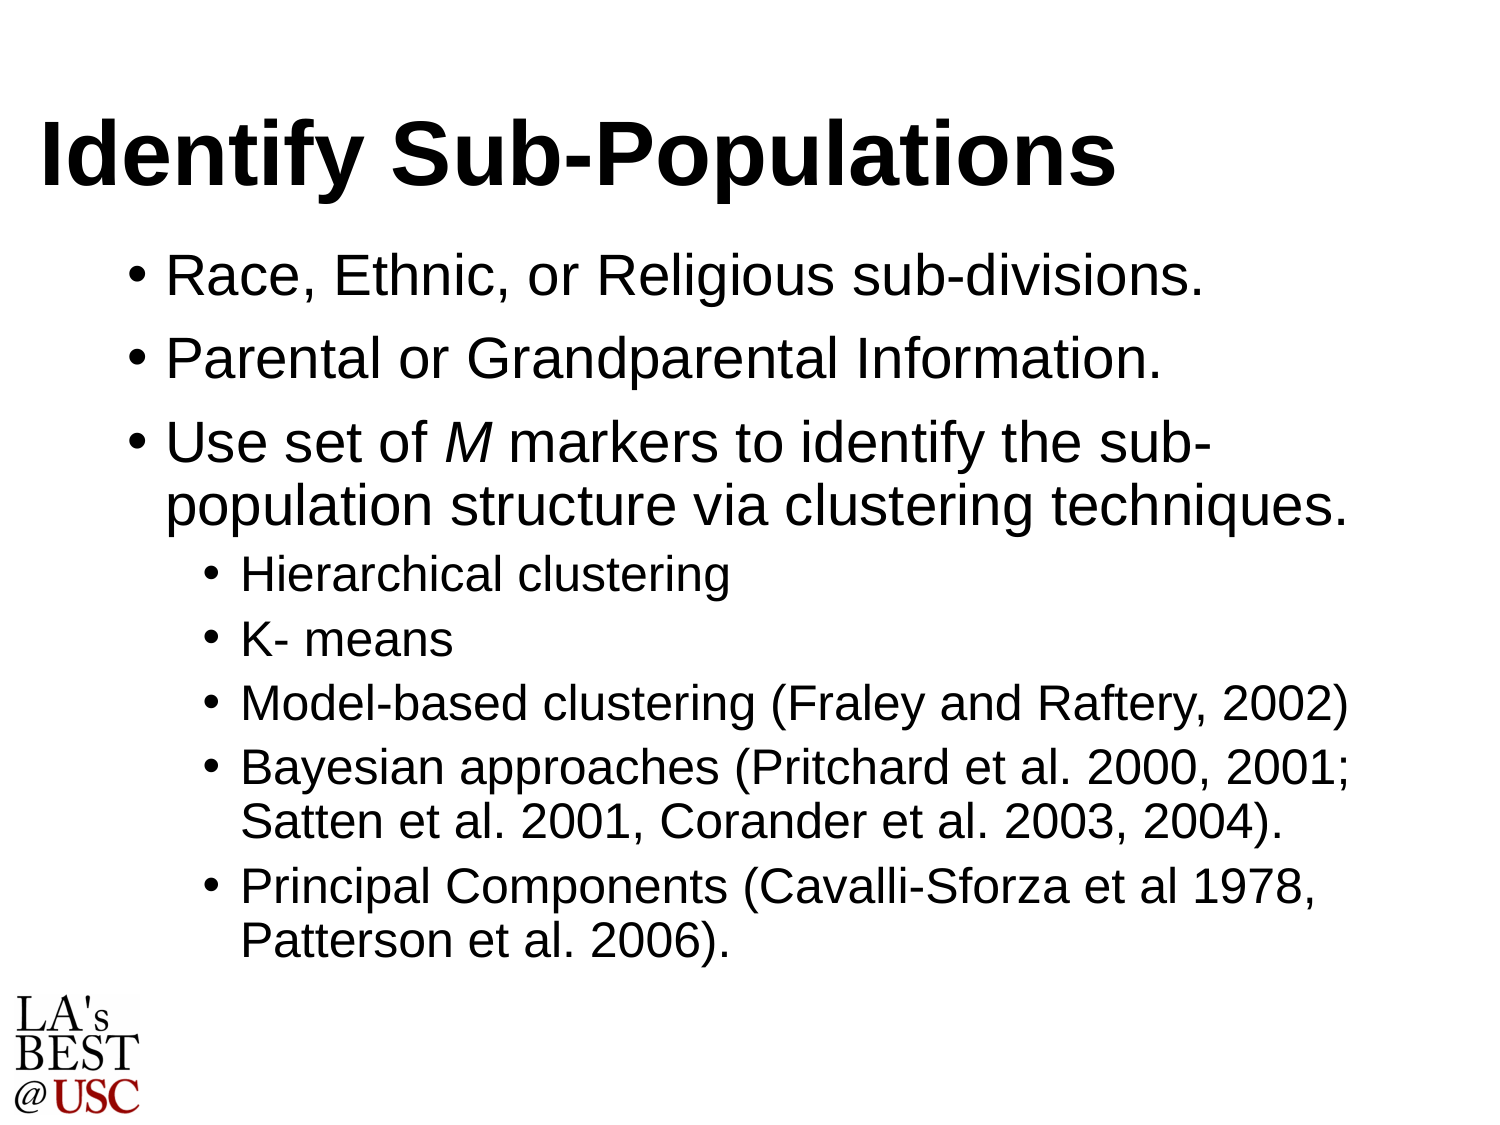

# Identify Sub-Populations
Race, Ethnic, or Religious sub-divisions.
Parental or Grandparental Information.
Use set of M markers to identify the sub-population structure via clustering techniques.
Hierarchical clustering
K- means
Model-based clustering (Fraley and Raftery, 2002)
Bayesian approaches (Pritchard et al. 2000, 2001; Satten et al. 2001, Corander et al. 2003, 2004).
Principal Components (Cavalli-Sforza et al 1978, Patterson et al. 2006).